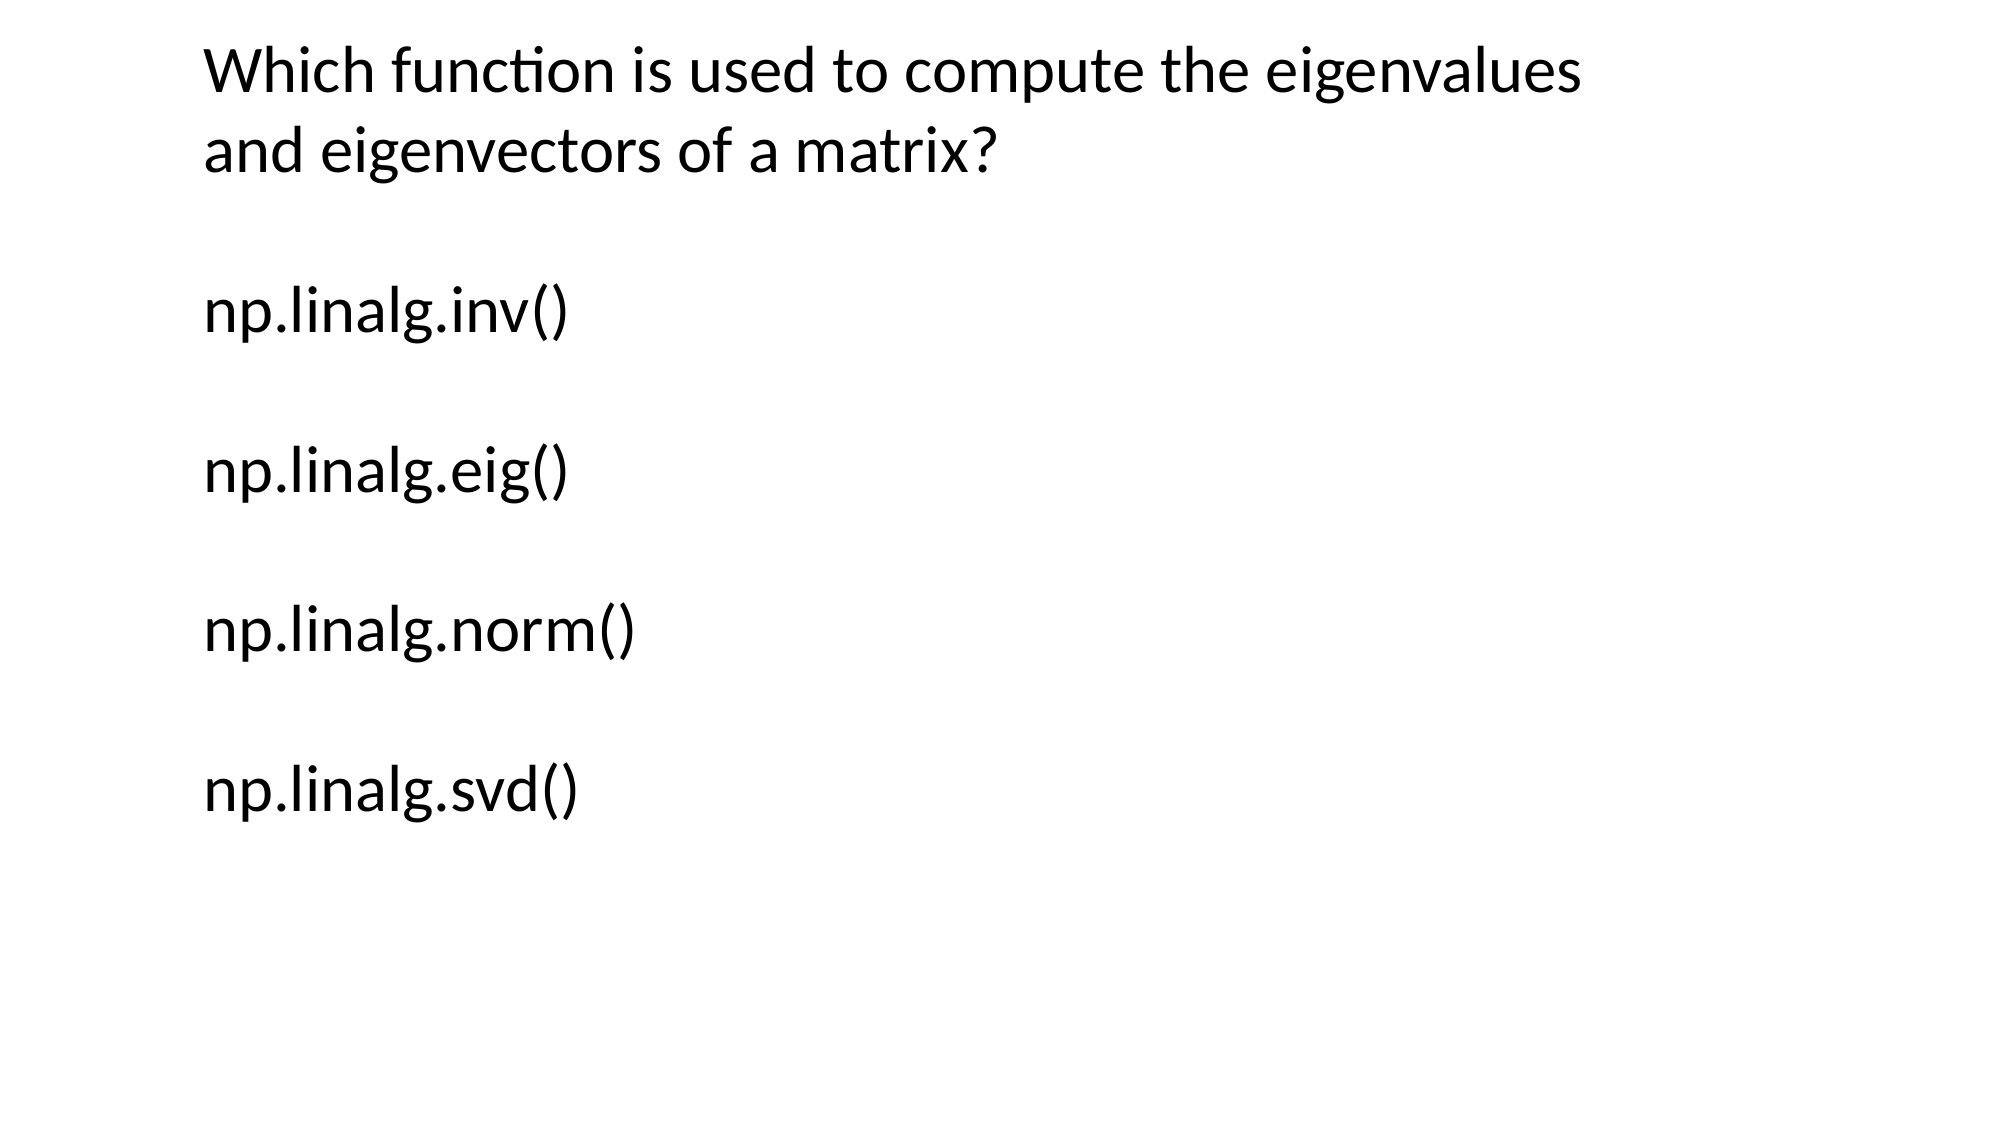

Which function is used to compute the eigenvalues and eigenvectors of a matrix?

np.linalg.inv()

np.linalg.eig()

np.linalg.norm()

np.linalg.svd()